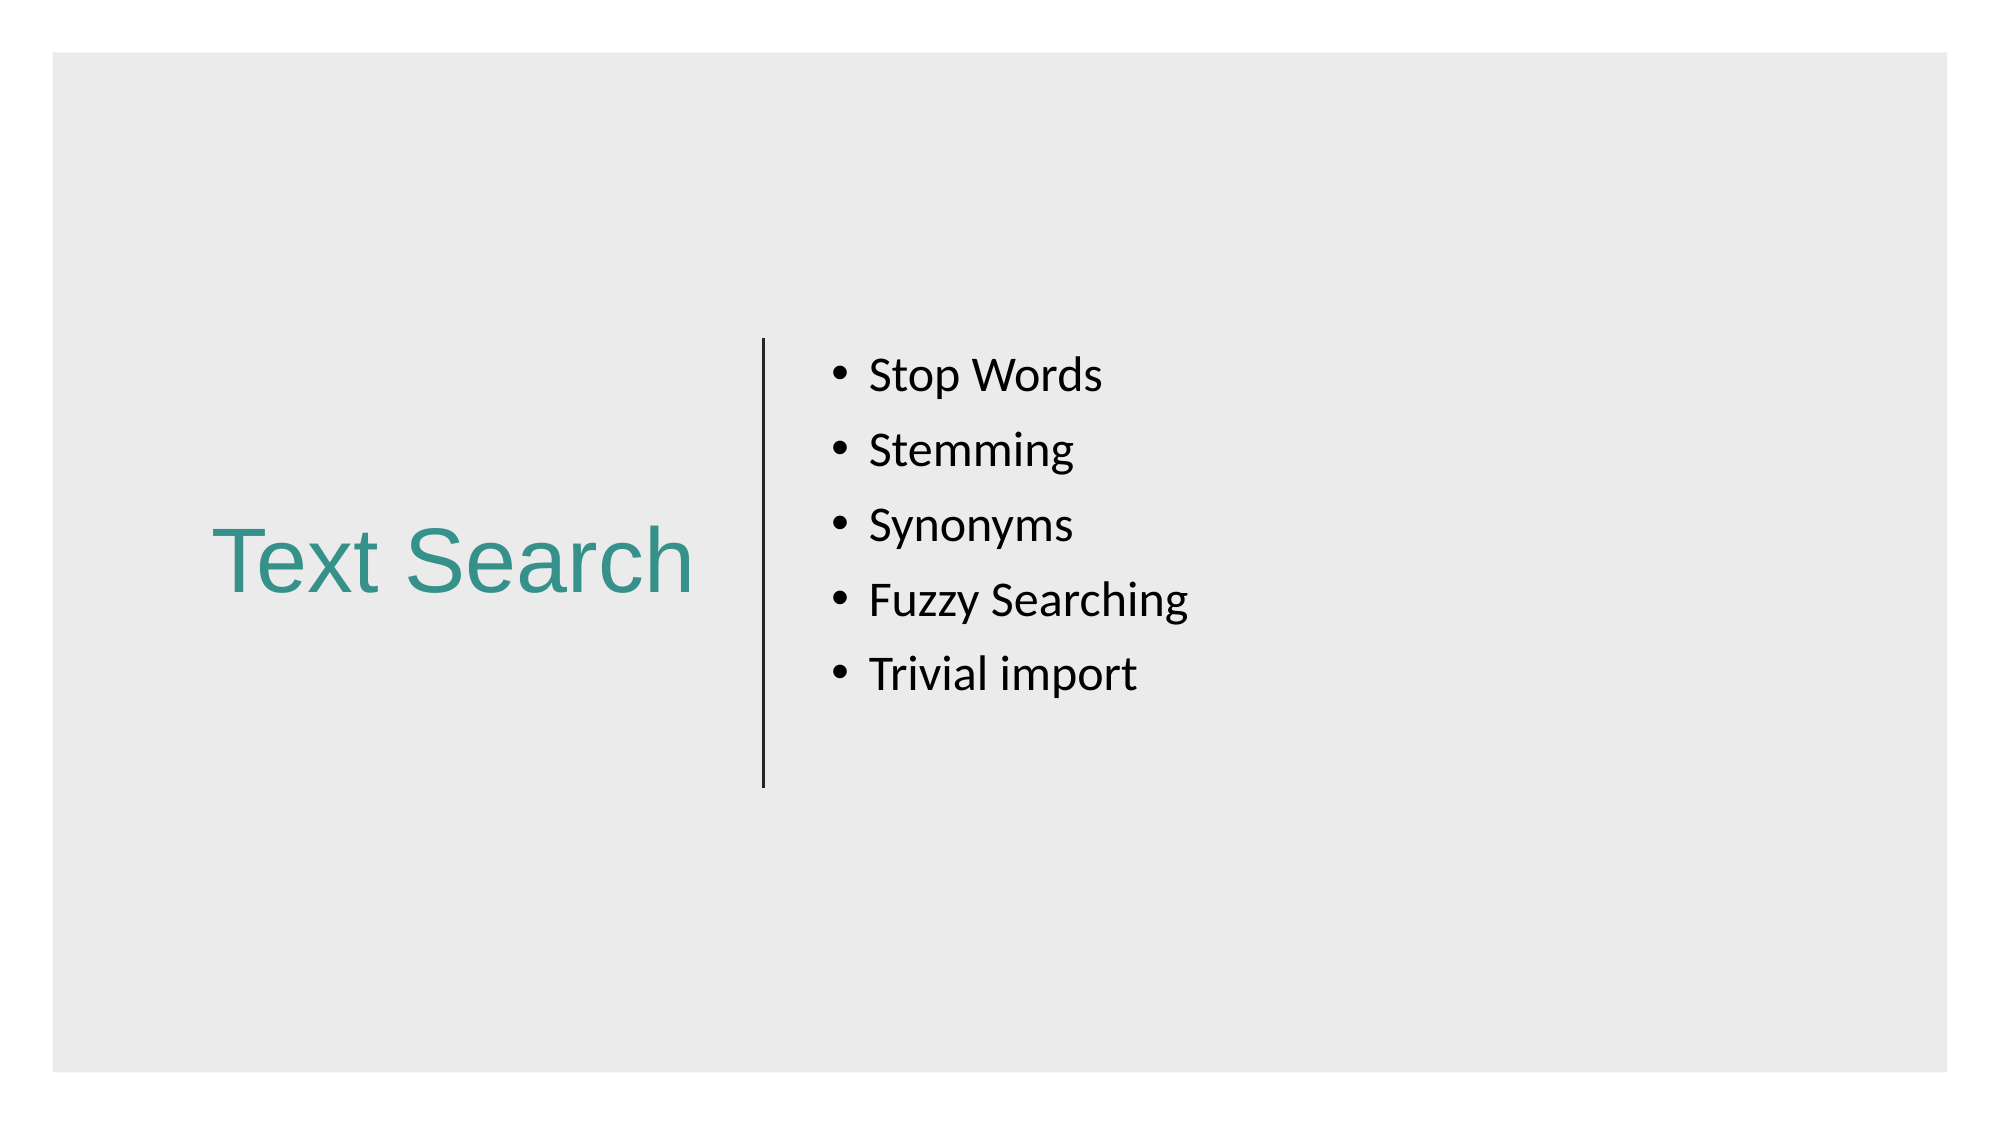

# Text Search
Stop Words
Stemming
Synonyms
Fuzzy Searching
Trivial import